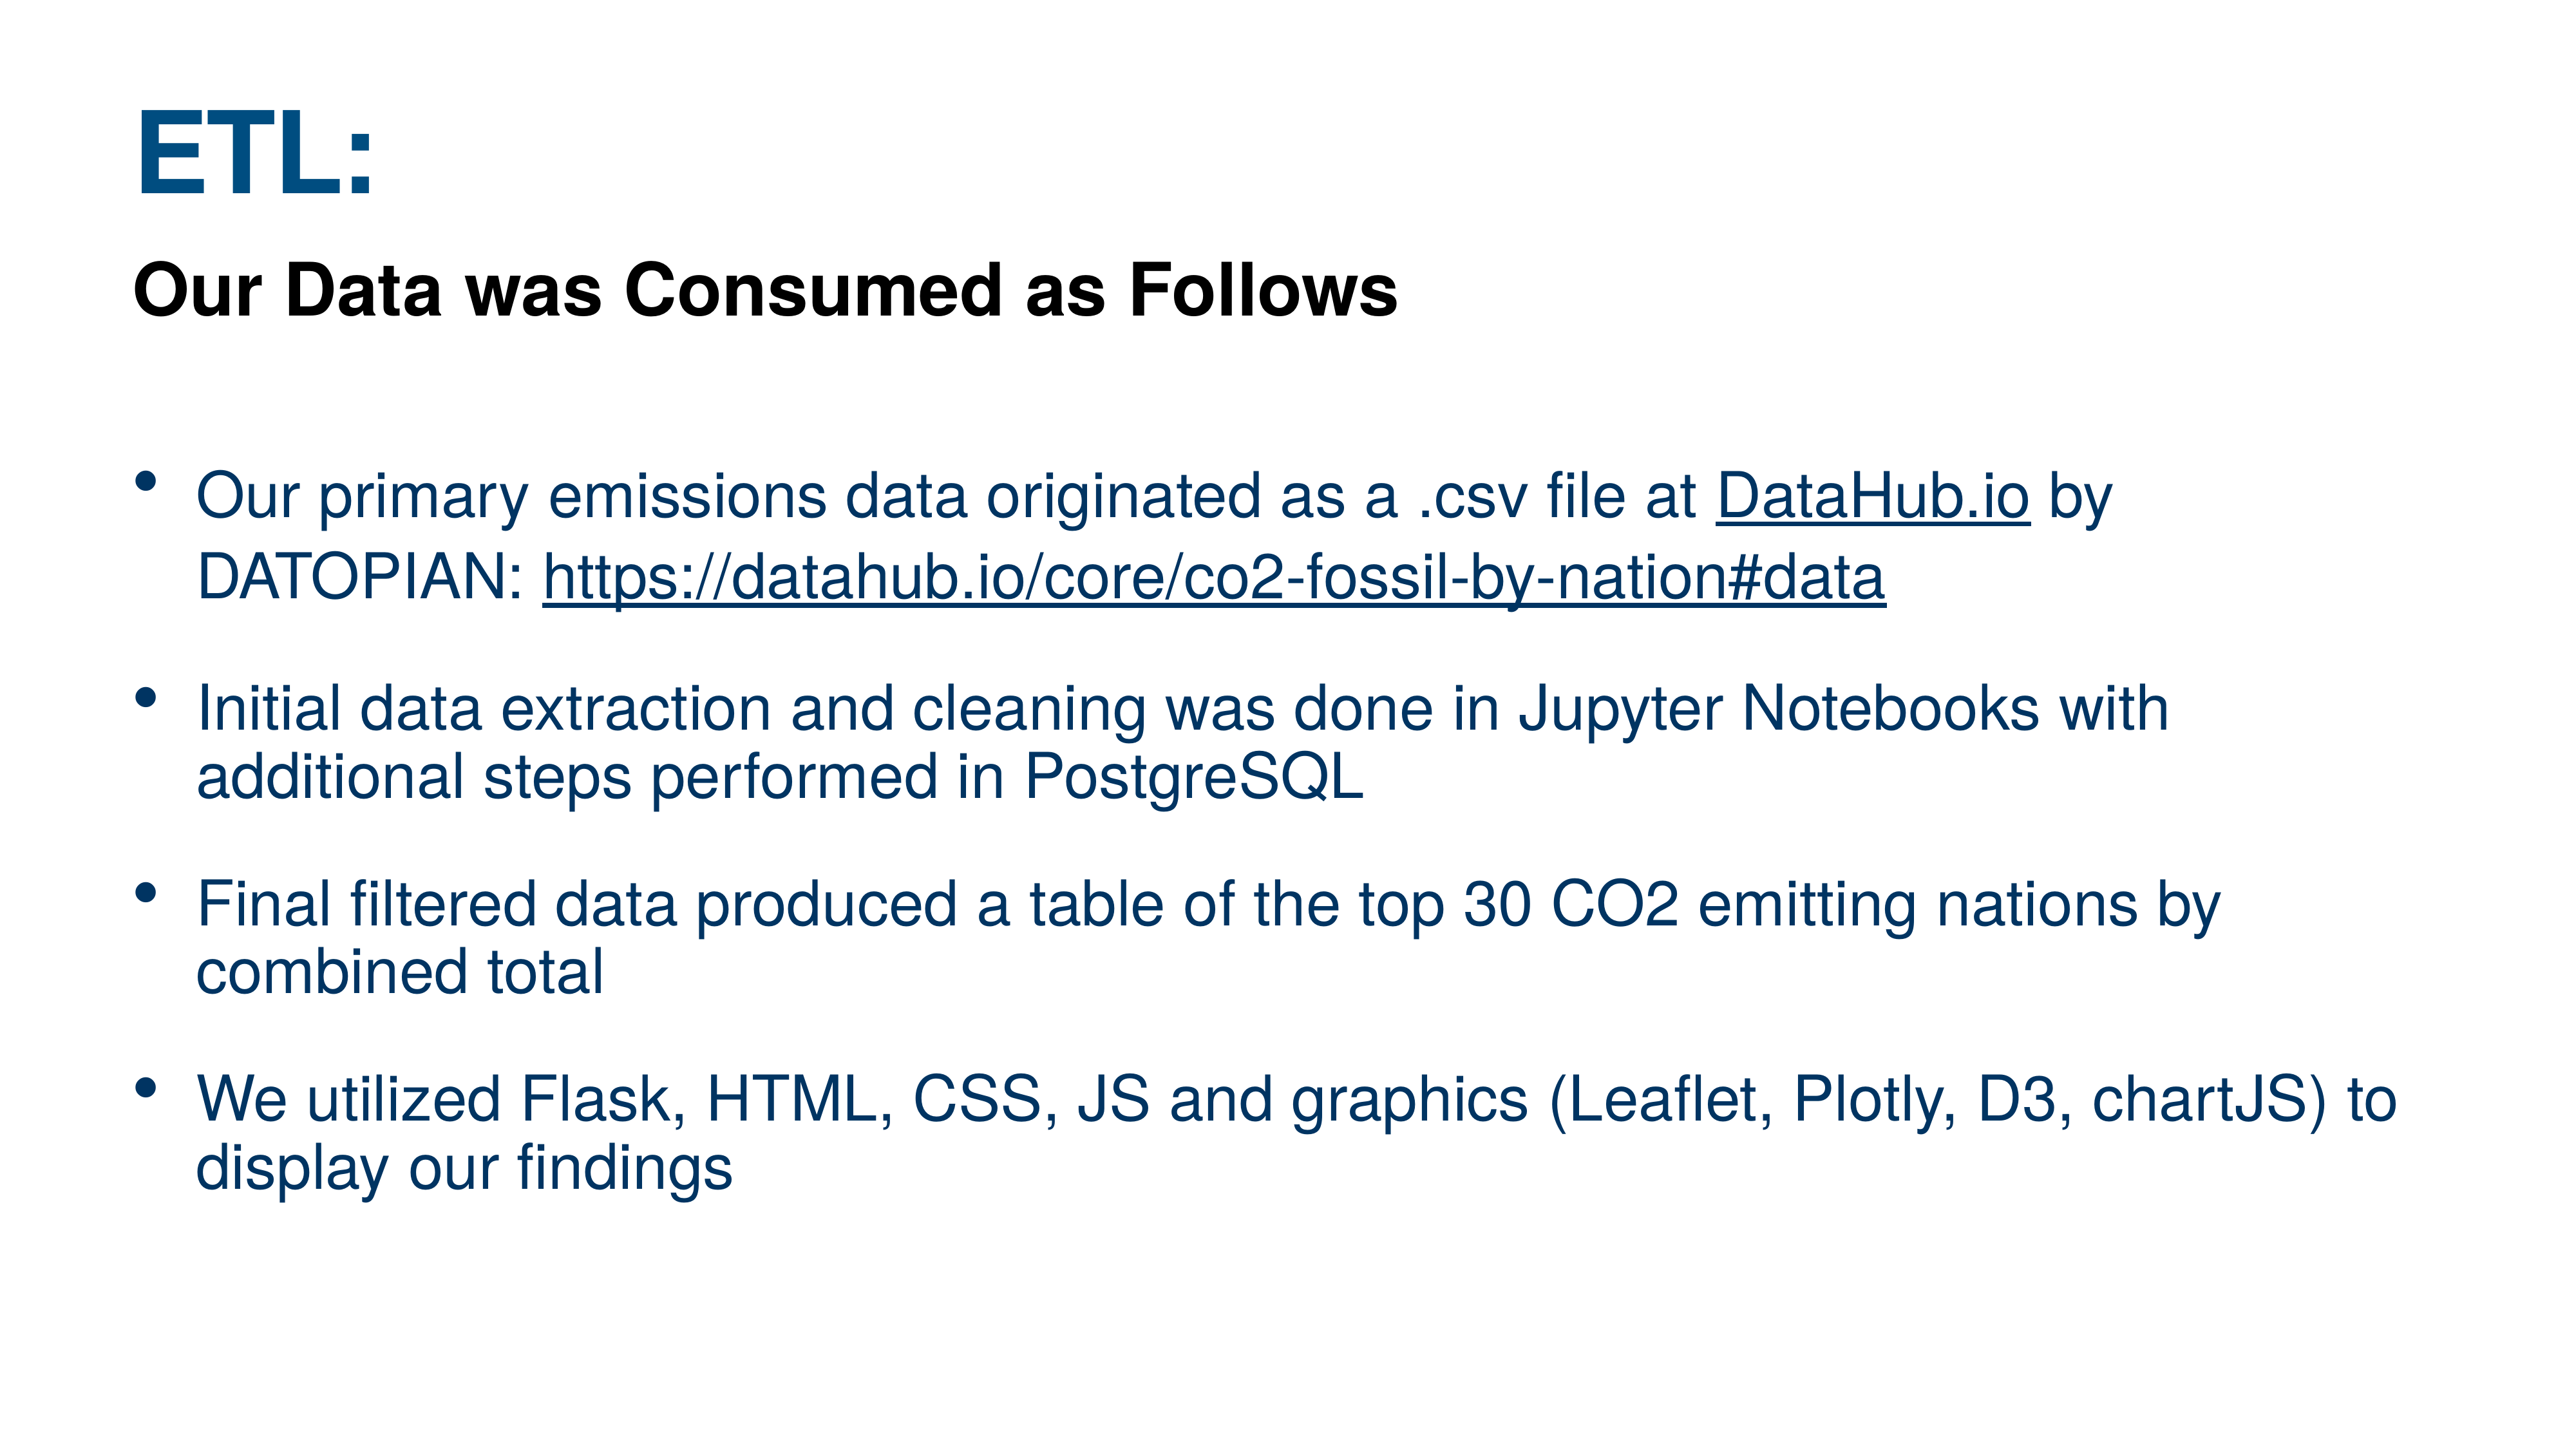

# ETL:
Our Data was Consumed as Follows
Our primary emissions data originated as a .csv file at DataHub.io by DATOPIAN: https://datahub.io/core/co2-fossil-by-nation#data
Initial data extraction and cleaning was done in Jupyter Notebooks with additional steps performed in PostgreSQL
Final filtered data produced a table of the top 30 CO2 emitting nations by combined total
We utilized Flask, HTML, CSS, JS and graphics (Leaflet, Plotly, D3, chartJS) to display our findings